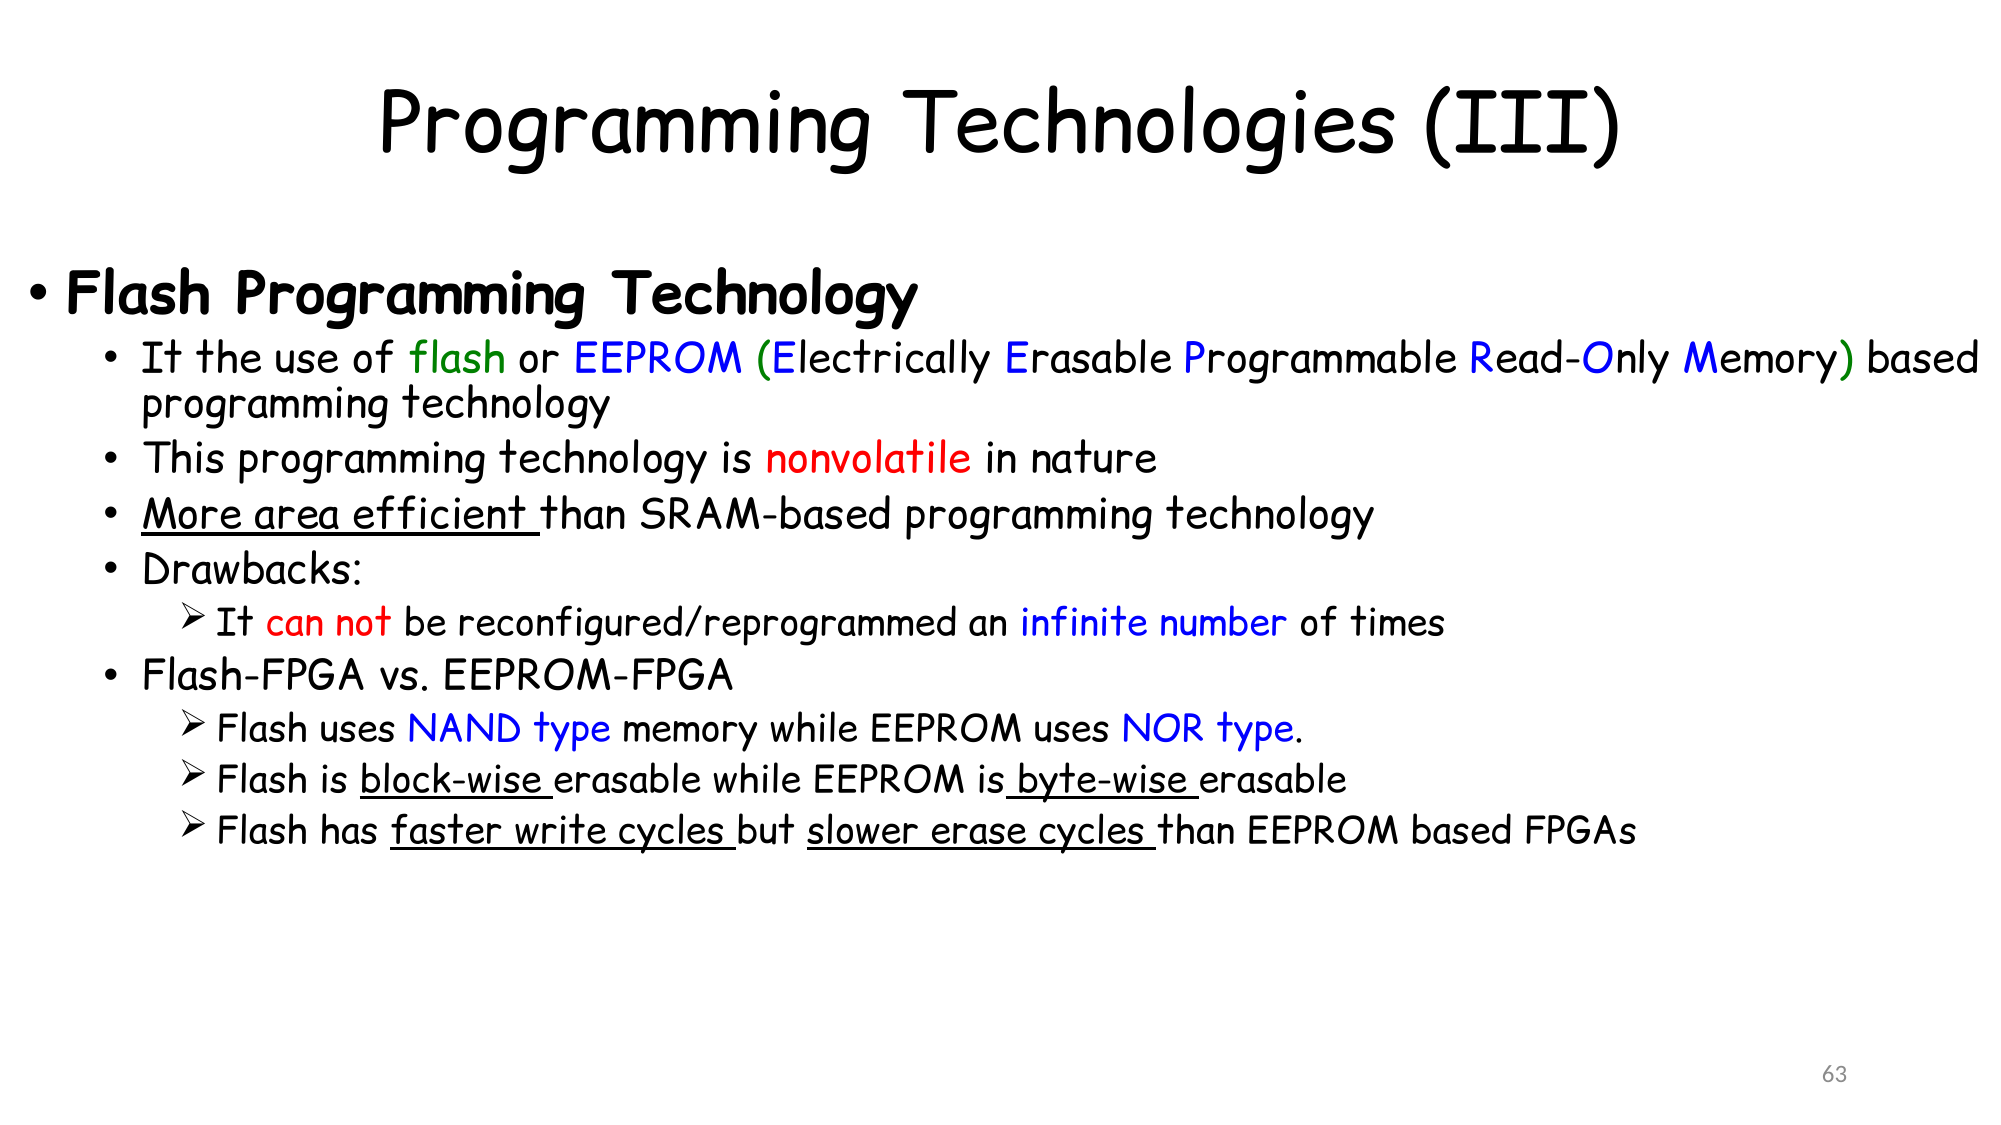

# Programming Technologies (III)
Flash Programming Technology
It the use of flash or EEPROM (Electrically Erasable Programmable Read-Only Memory) based programming technology
This programming technology is nonvolatile in nature
More area efficient than SRAM-based programming technology
Drawbacks:
It can not be reconfigured/reprogrammed an infinite number of times
Flash-FPGA vs. EEPROM-FPGA
Flash uses NAND type memory while EEPROM uses NOR type.
Flash is block-wise erasable while EEPROM is byte-wise erasable
Flash has faster write cycles but slower erase cycles than EEPROM based FPGAs

63